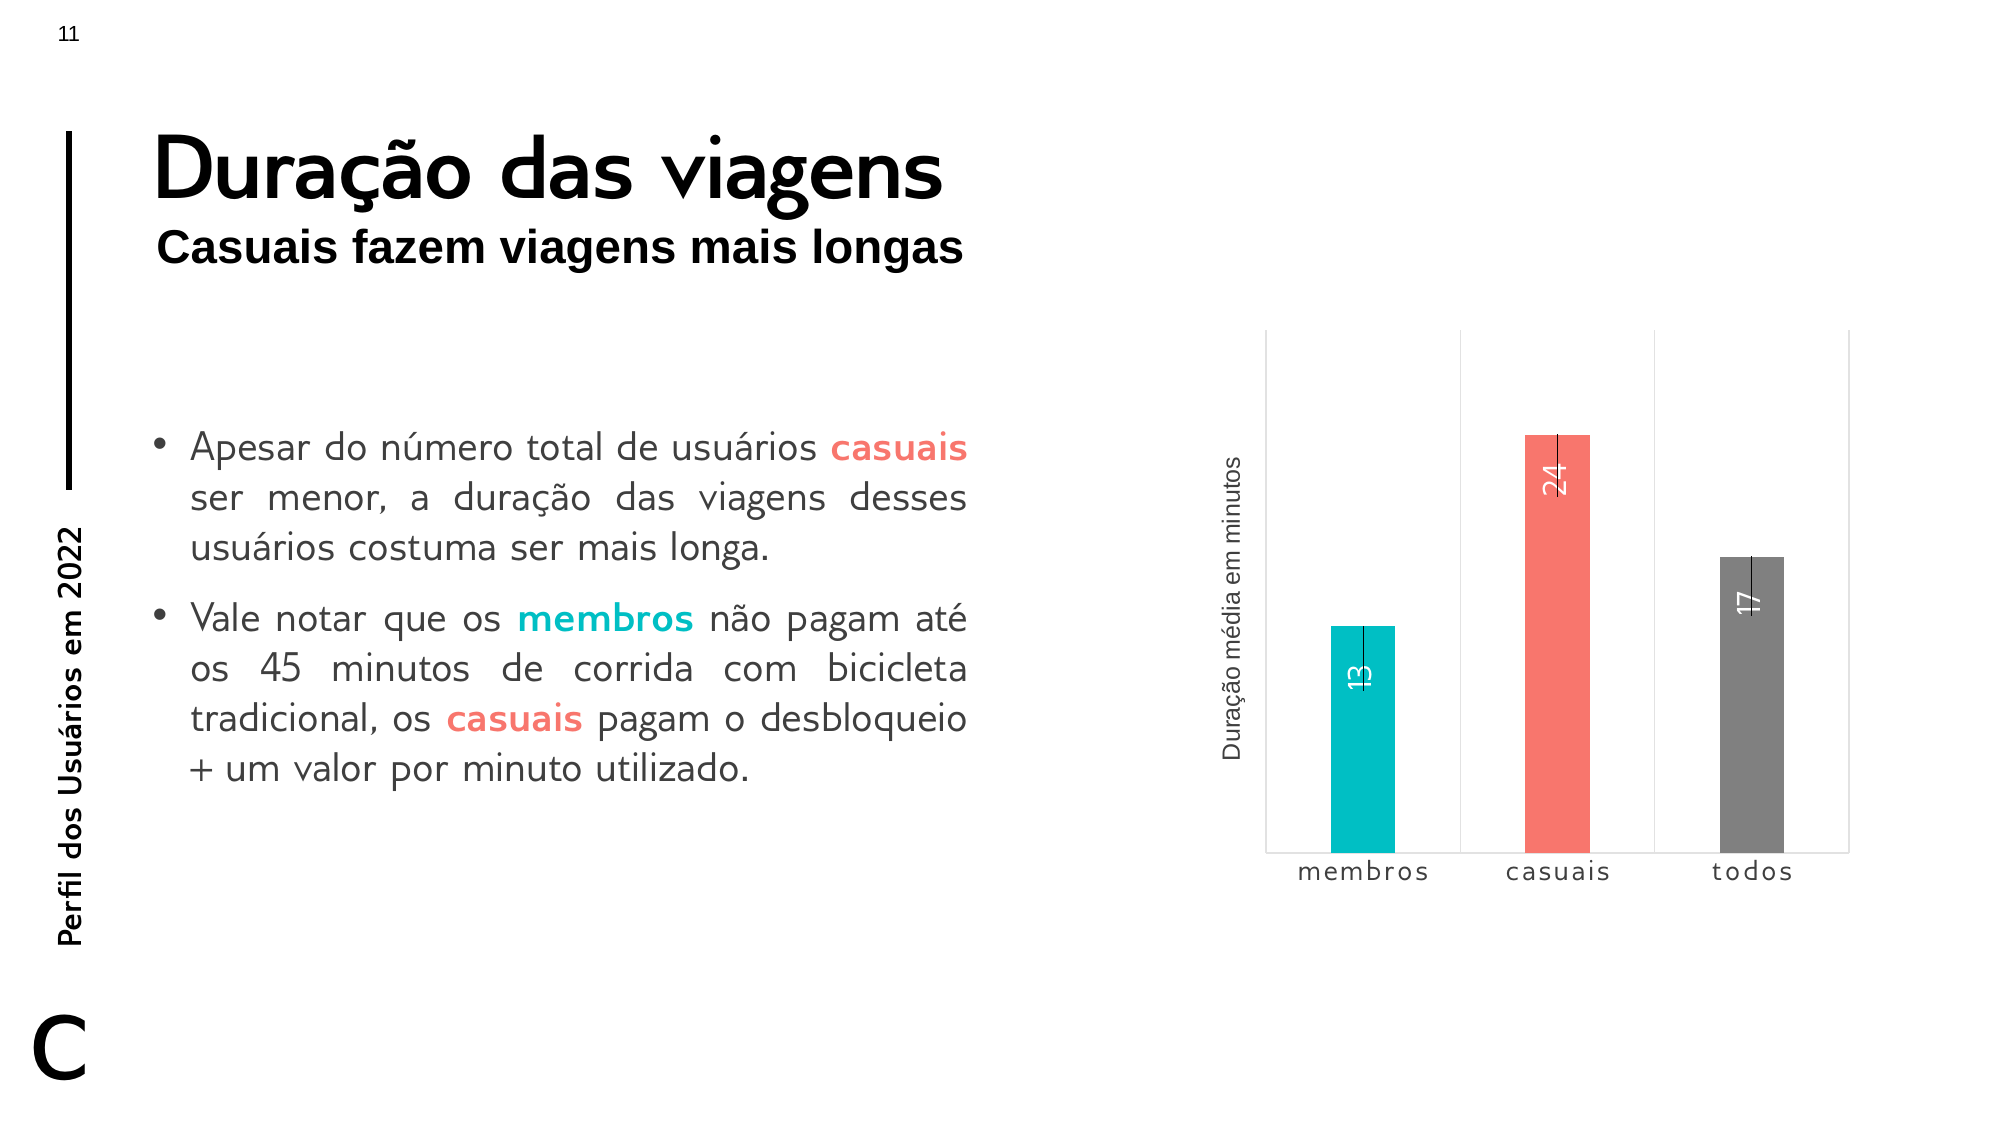

# Duração das viagens
Casuais fazem viagens mais longas

### Chart

| Category |  |
|---|---|
| membros | 13.0 |
| casuais | 24.0 |
| todos | 17.0 |
Apesar do número total de usuários casuais ser menor, a duração das viagens desses usuários costuma ser mais longa.
Vale notar que os membros não pagam até os 45 minutos de corrida com bicicleta tradicional, os casuais pagam o desbloqueio + um valor por minuto utilizado.